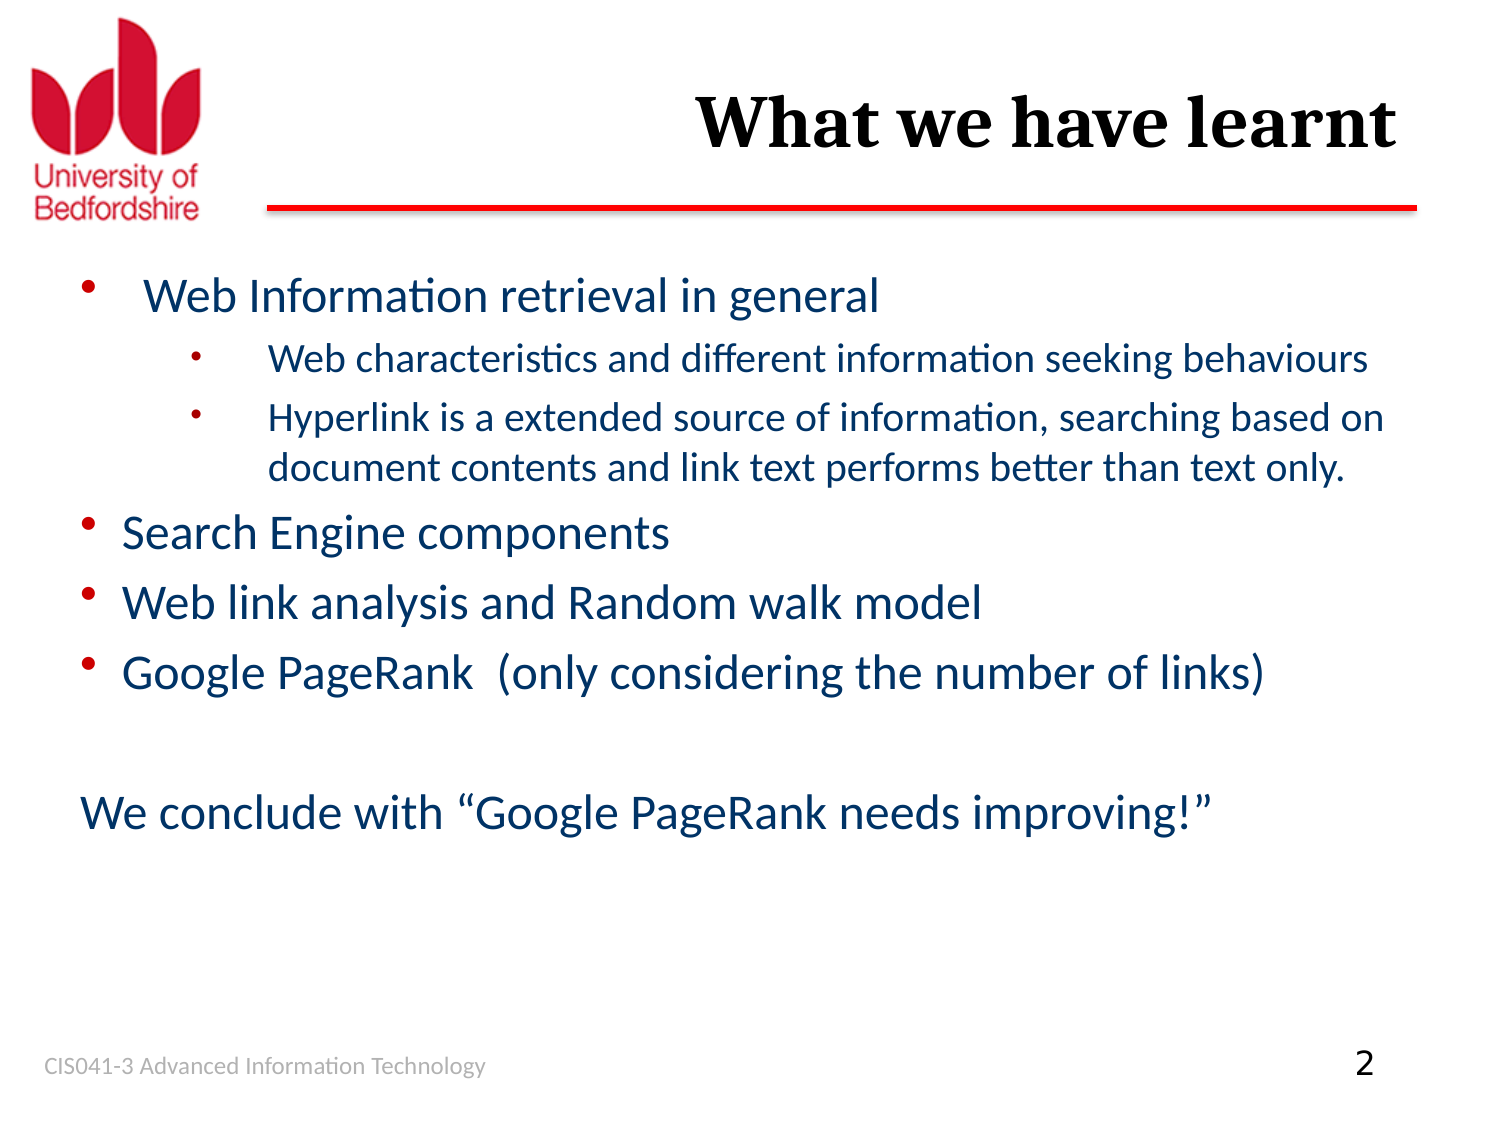

# What we have learnt
Web Information retrieval in general
Web characteristics and different information seeking behaviours
Hyperlink is a extended source of information, searching based on document contents and link text performs better than text only.
Search Engine components
Web link analysis and Random walk model
Google PageRank  (only considering the number of links)

We conclude with “Google PageRank needs improving!”
CIS041-3 Advanced Information Technology